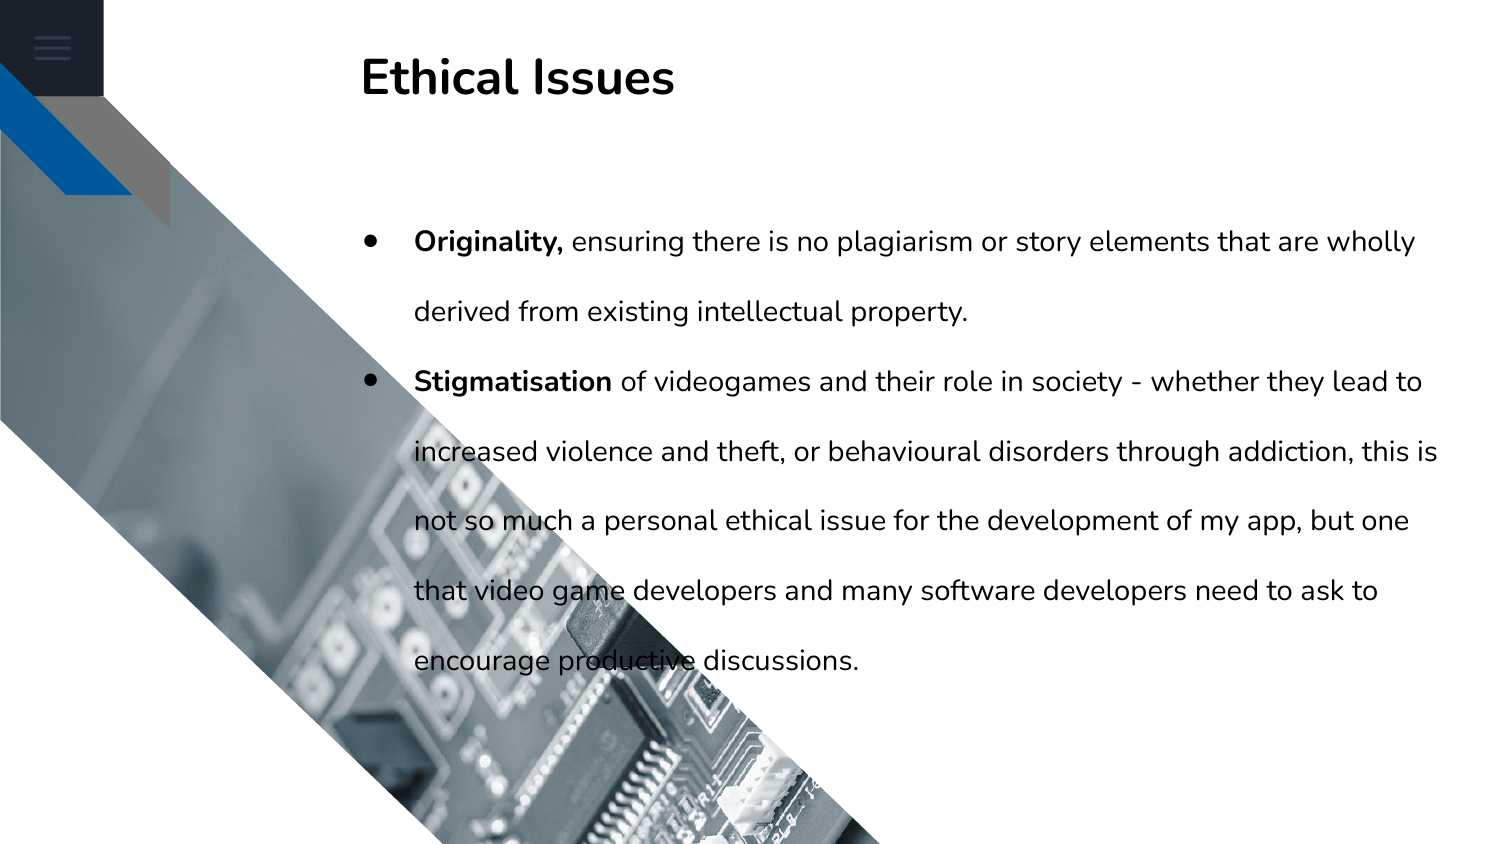

# Ethical Issues

Originality, ensuring there is no plagiarism or story elements that are wholly derived from existing intellectual property.
Stigmatisation of videogames and their role in society - whether they lead to increased violence and theft, or behavioural disorders through addiction, this is not so much a personal ethical issue for the development of my app, but one that video game developers and many software developers need to ask to encourage productive discussions.